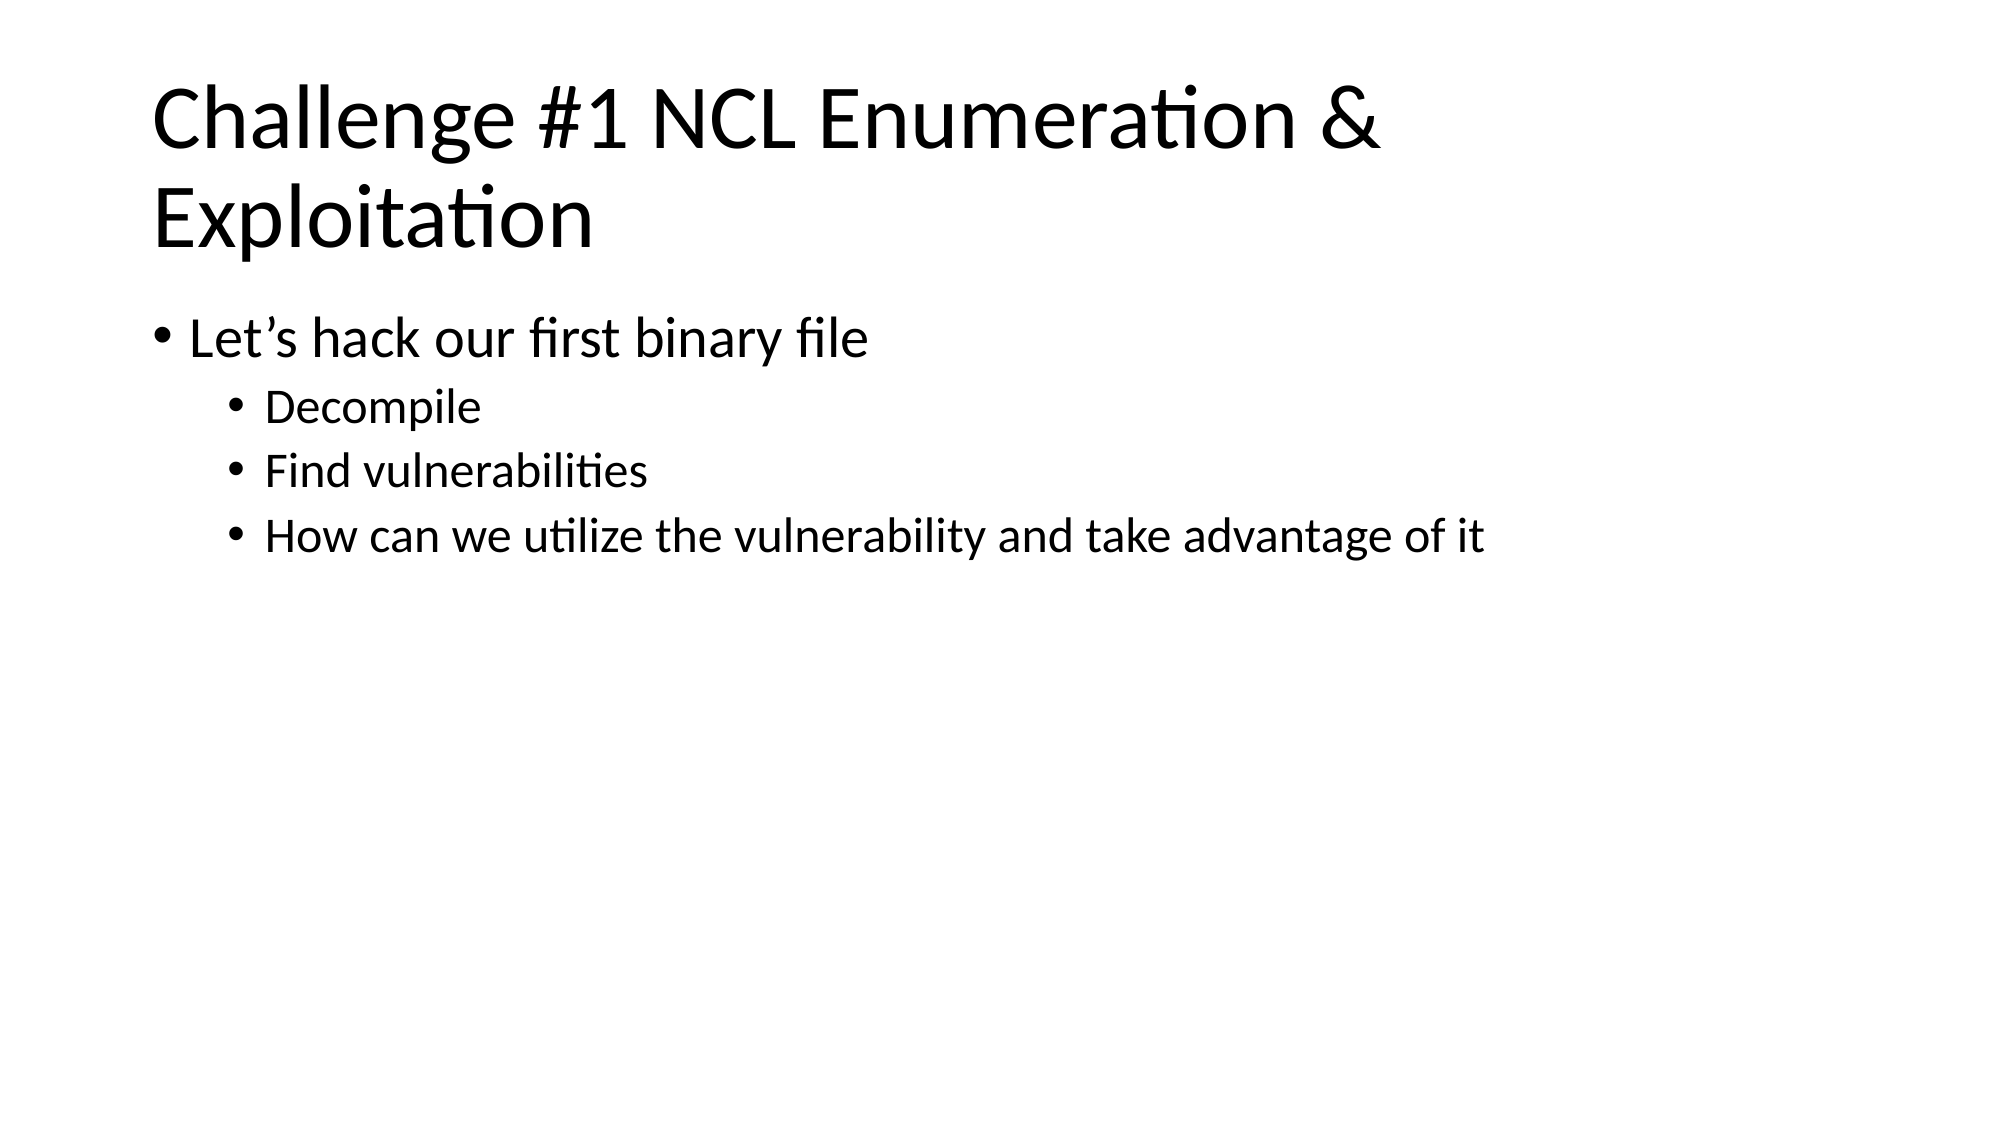

# Challenge #1 NCL Enumeration & Exploitation
Let’s hack our first binary file
Decompile
Find vulnerabilities
How can we utilize the vulnerability and take advantage of it